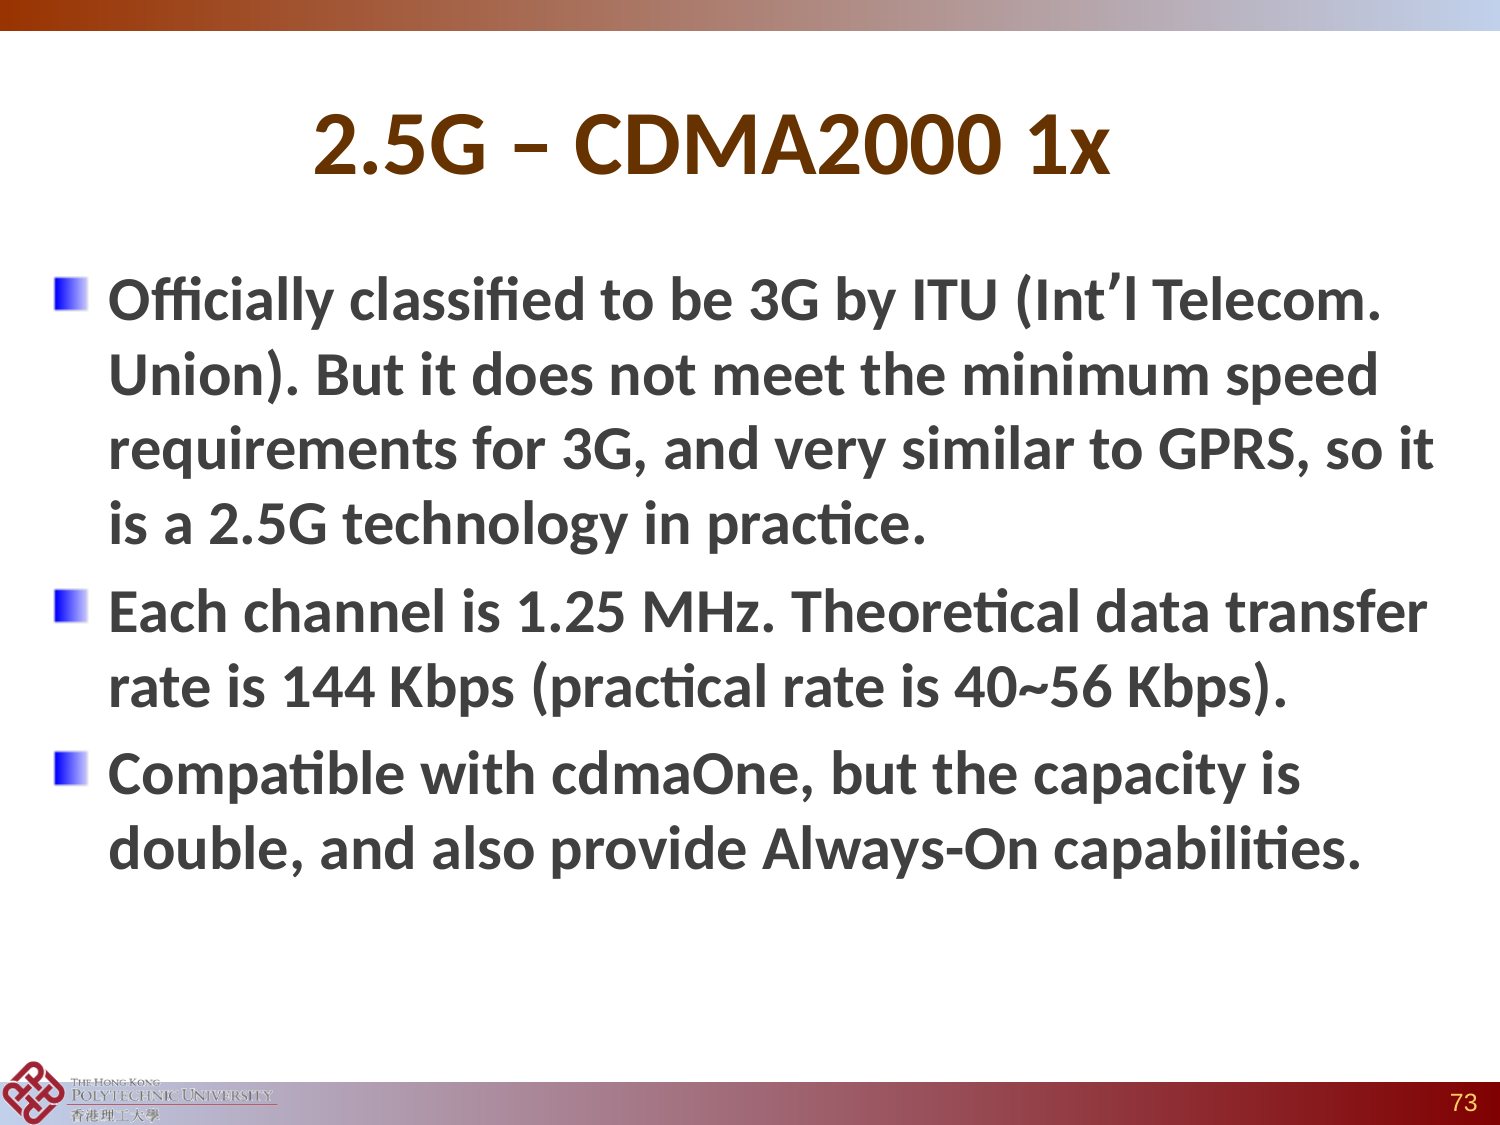

# 2.5G – CDMA2000 1x
Officially classified to be 3G by ITU (Int’l Telecom. Union). But it does not meet the minimum speed requirements for 3G, and very similar to GPRS, so it is a 2.5G technology in practice.
Each channel is 1.25 MHz. Theoretical data transfer rate is 144 Kbps (practical rate is 40~56 Kbps).
Compatible with cdmaOne, but the capacity is double, and also provide Always-On capabilities.